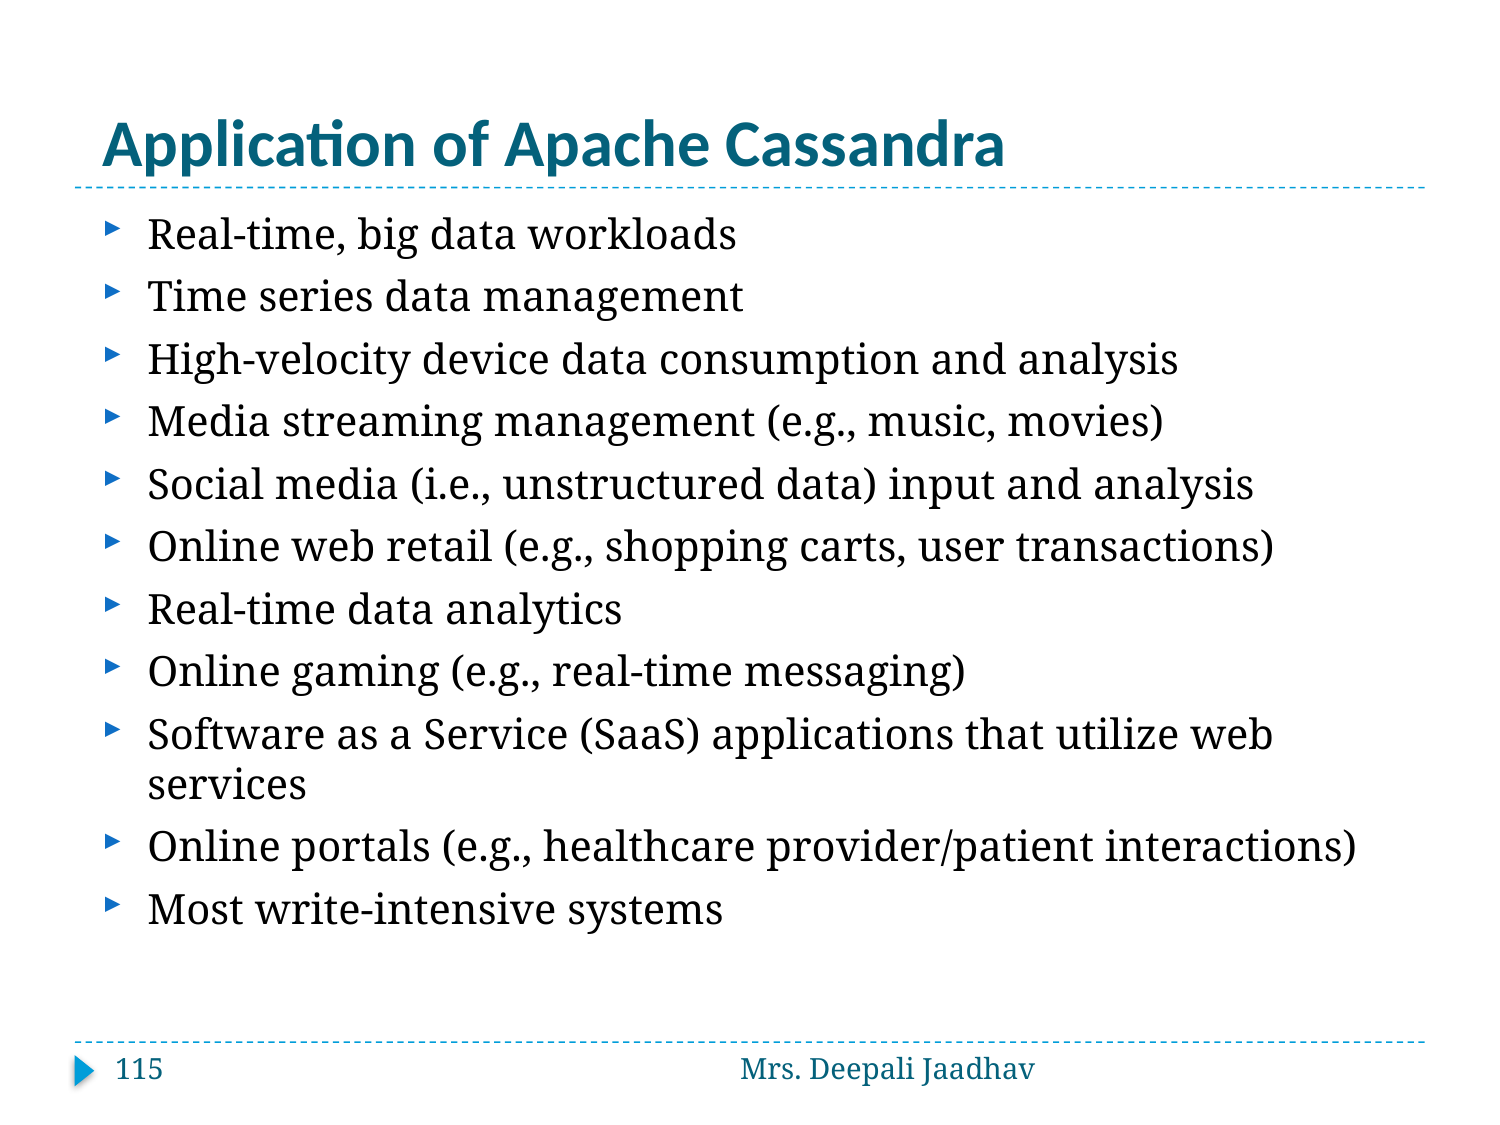

# Application of Apache Cassandra
Real-time, big data workloads
Time series data management
High-velocity device data consumption and analysis
Media streaming management (e.g., music, movies)
Social media (i.e., unstructured data) input and analysis
Online web retail (e.g., shopping carts, user transactions)
Real-time data analytics
Online gaming (e.g., real-time messaging)
Software as a Service (SaaS) applications that utilize web services
Online portals (e.g., healthcare provider/patient interactions)
Most write-intensive systems
115
Mrs. Deepali Jaadhav